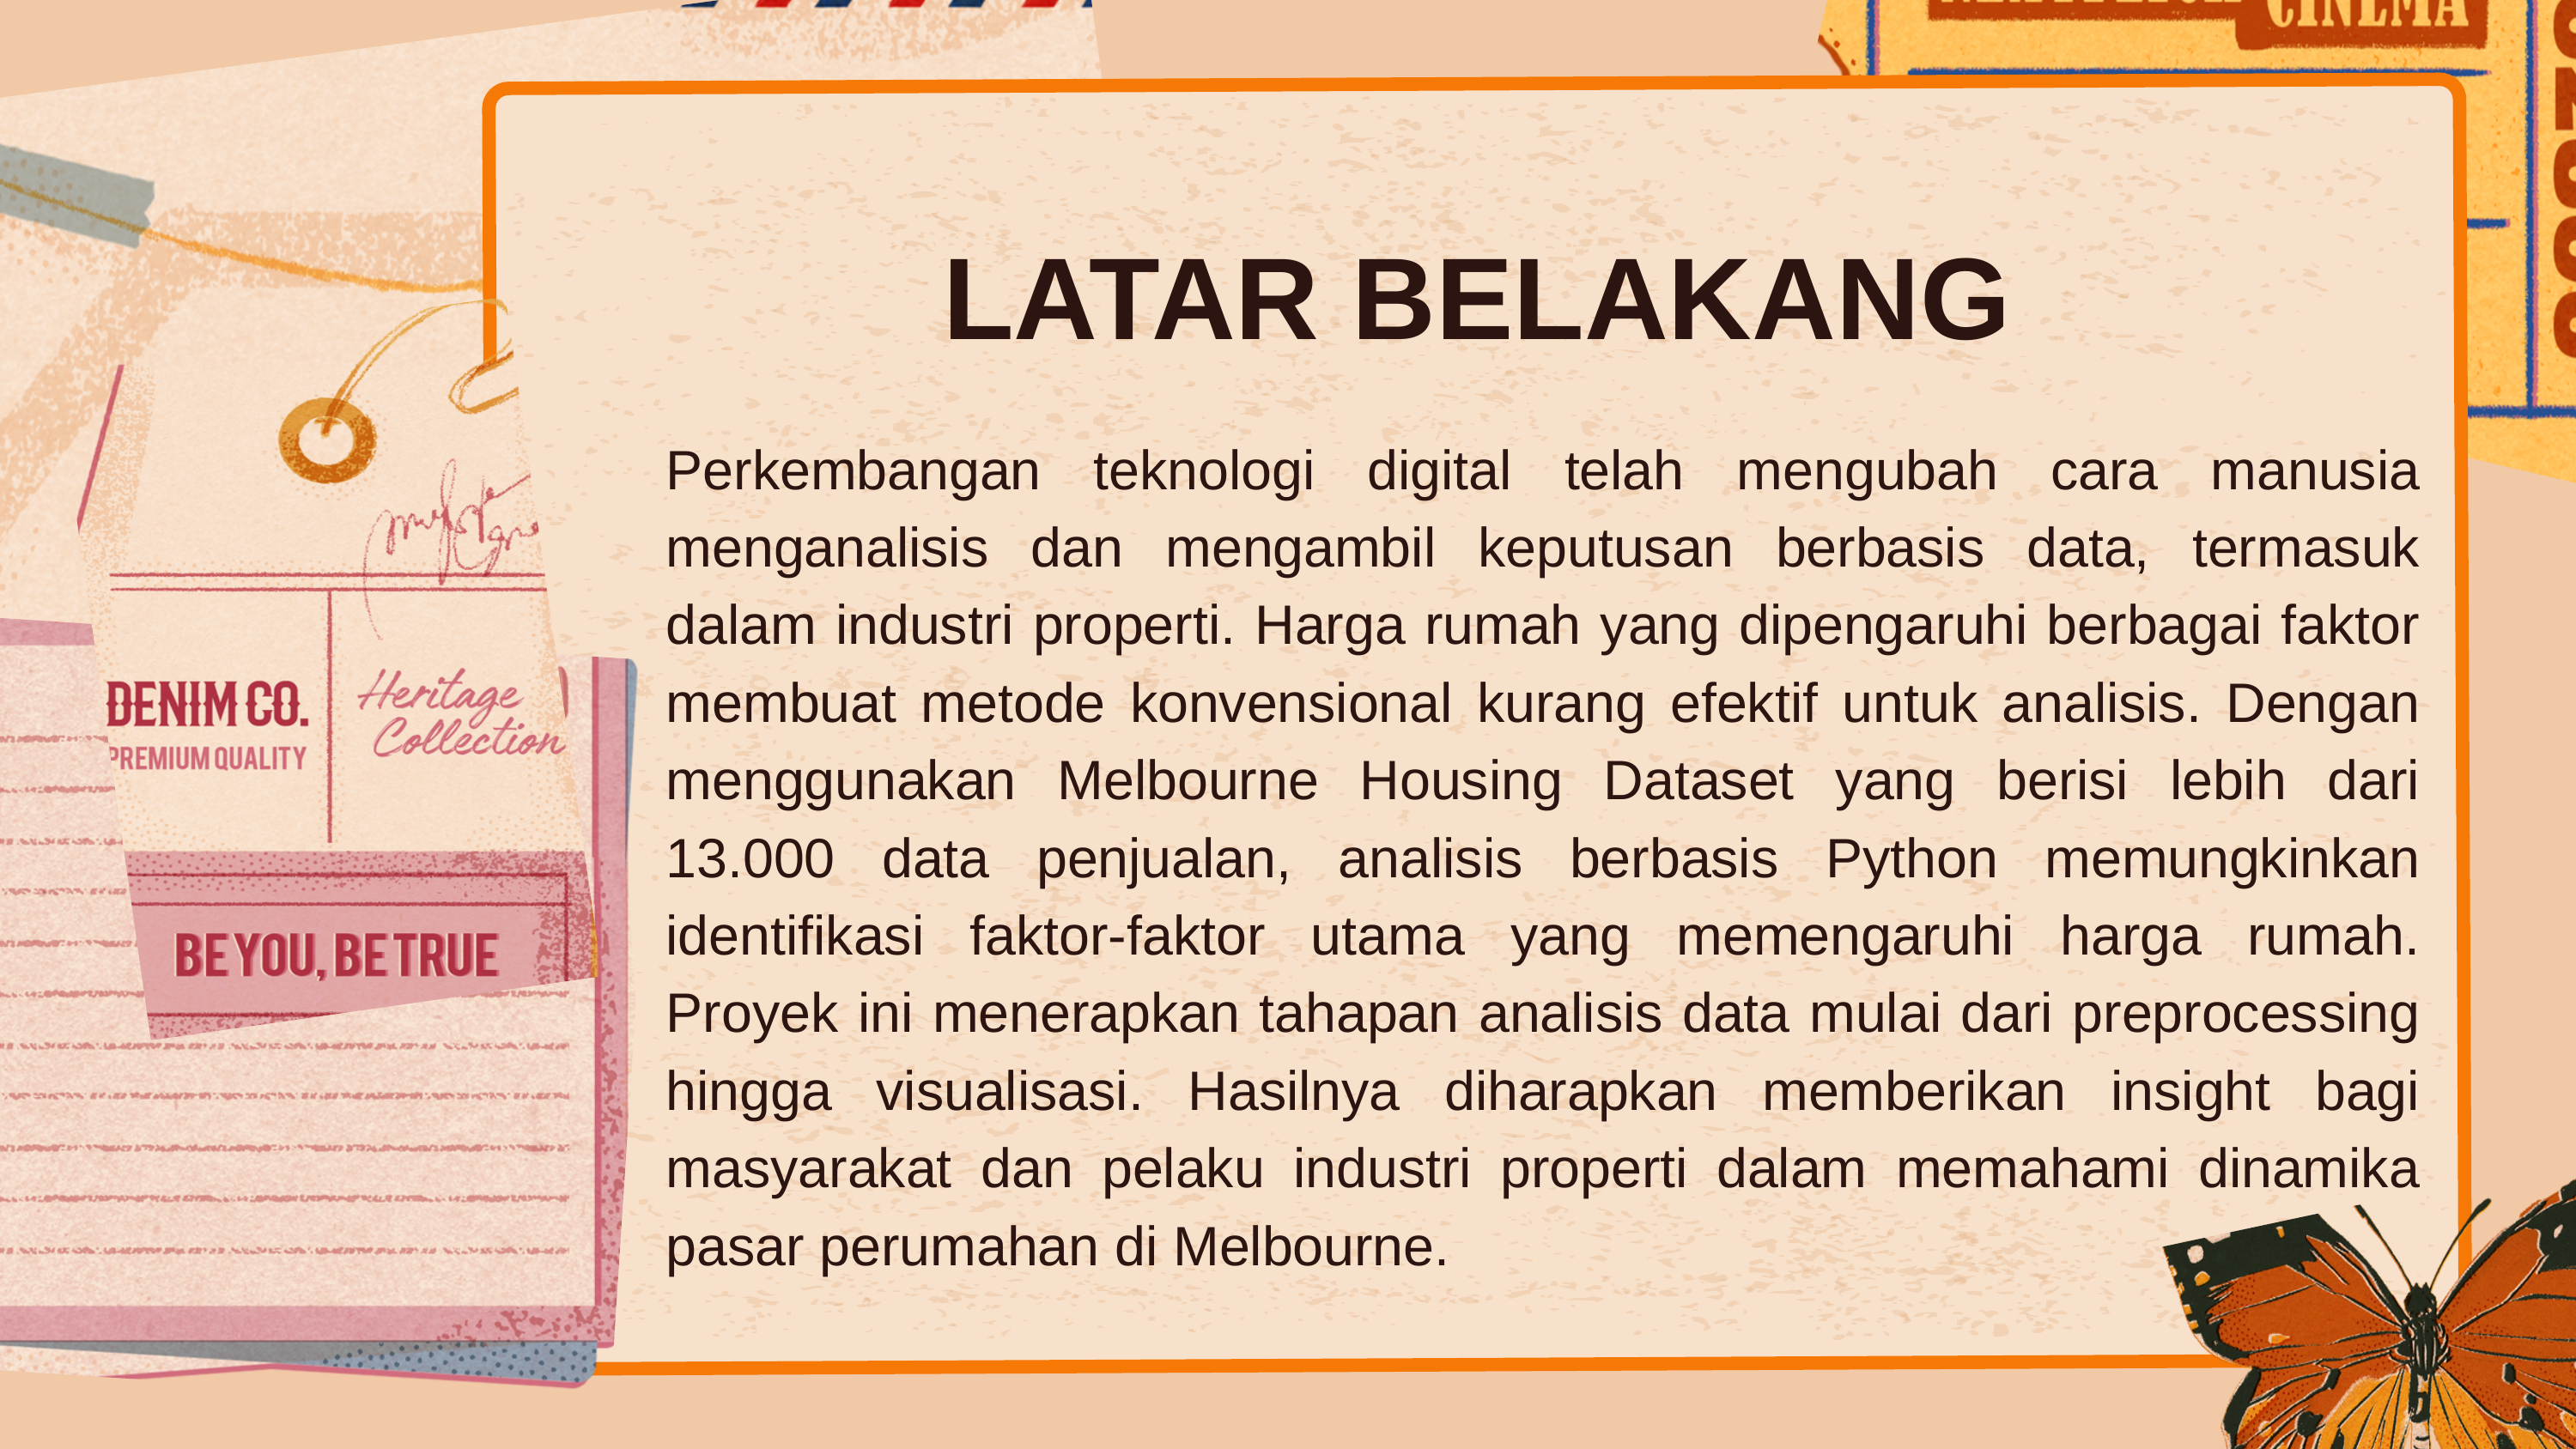

LATAR BELAKANG

Perkembangan teknologi digital telah mengubah cara manusia menganalisis dan mengambil keputusan berbasis data, termasuk dalam industri properti. Harga rumah yang dipengaruhi berbagai faktor membuat metode konvensional kurang efektif untuk analisis. Dengan menggunakan Melbourne Housing Dataset yang berisi lebih dari 13.000 data penjualan, analisis berbasis Python memungkinkan identifikasi faktor-faktor utama yang memengaruhi harga rumah. Proyek ini menerapkan tahapan analisis data mulai dari preprocessing hingga visualisasi. Hasilnya diharapkan memberikan insight bagi masyarakat dan pelaku industri properti dalam memahami dinamika pasar perumahan di Melbourne.